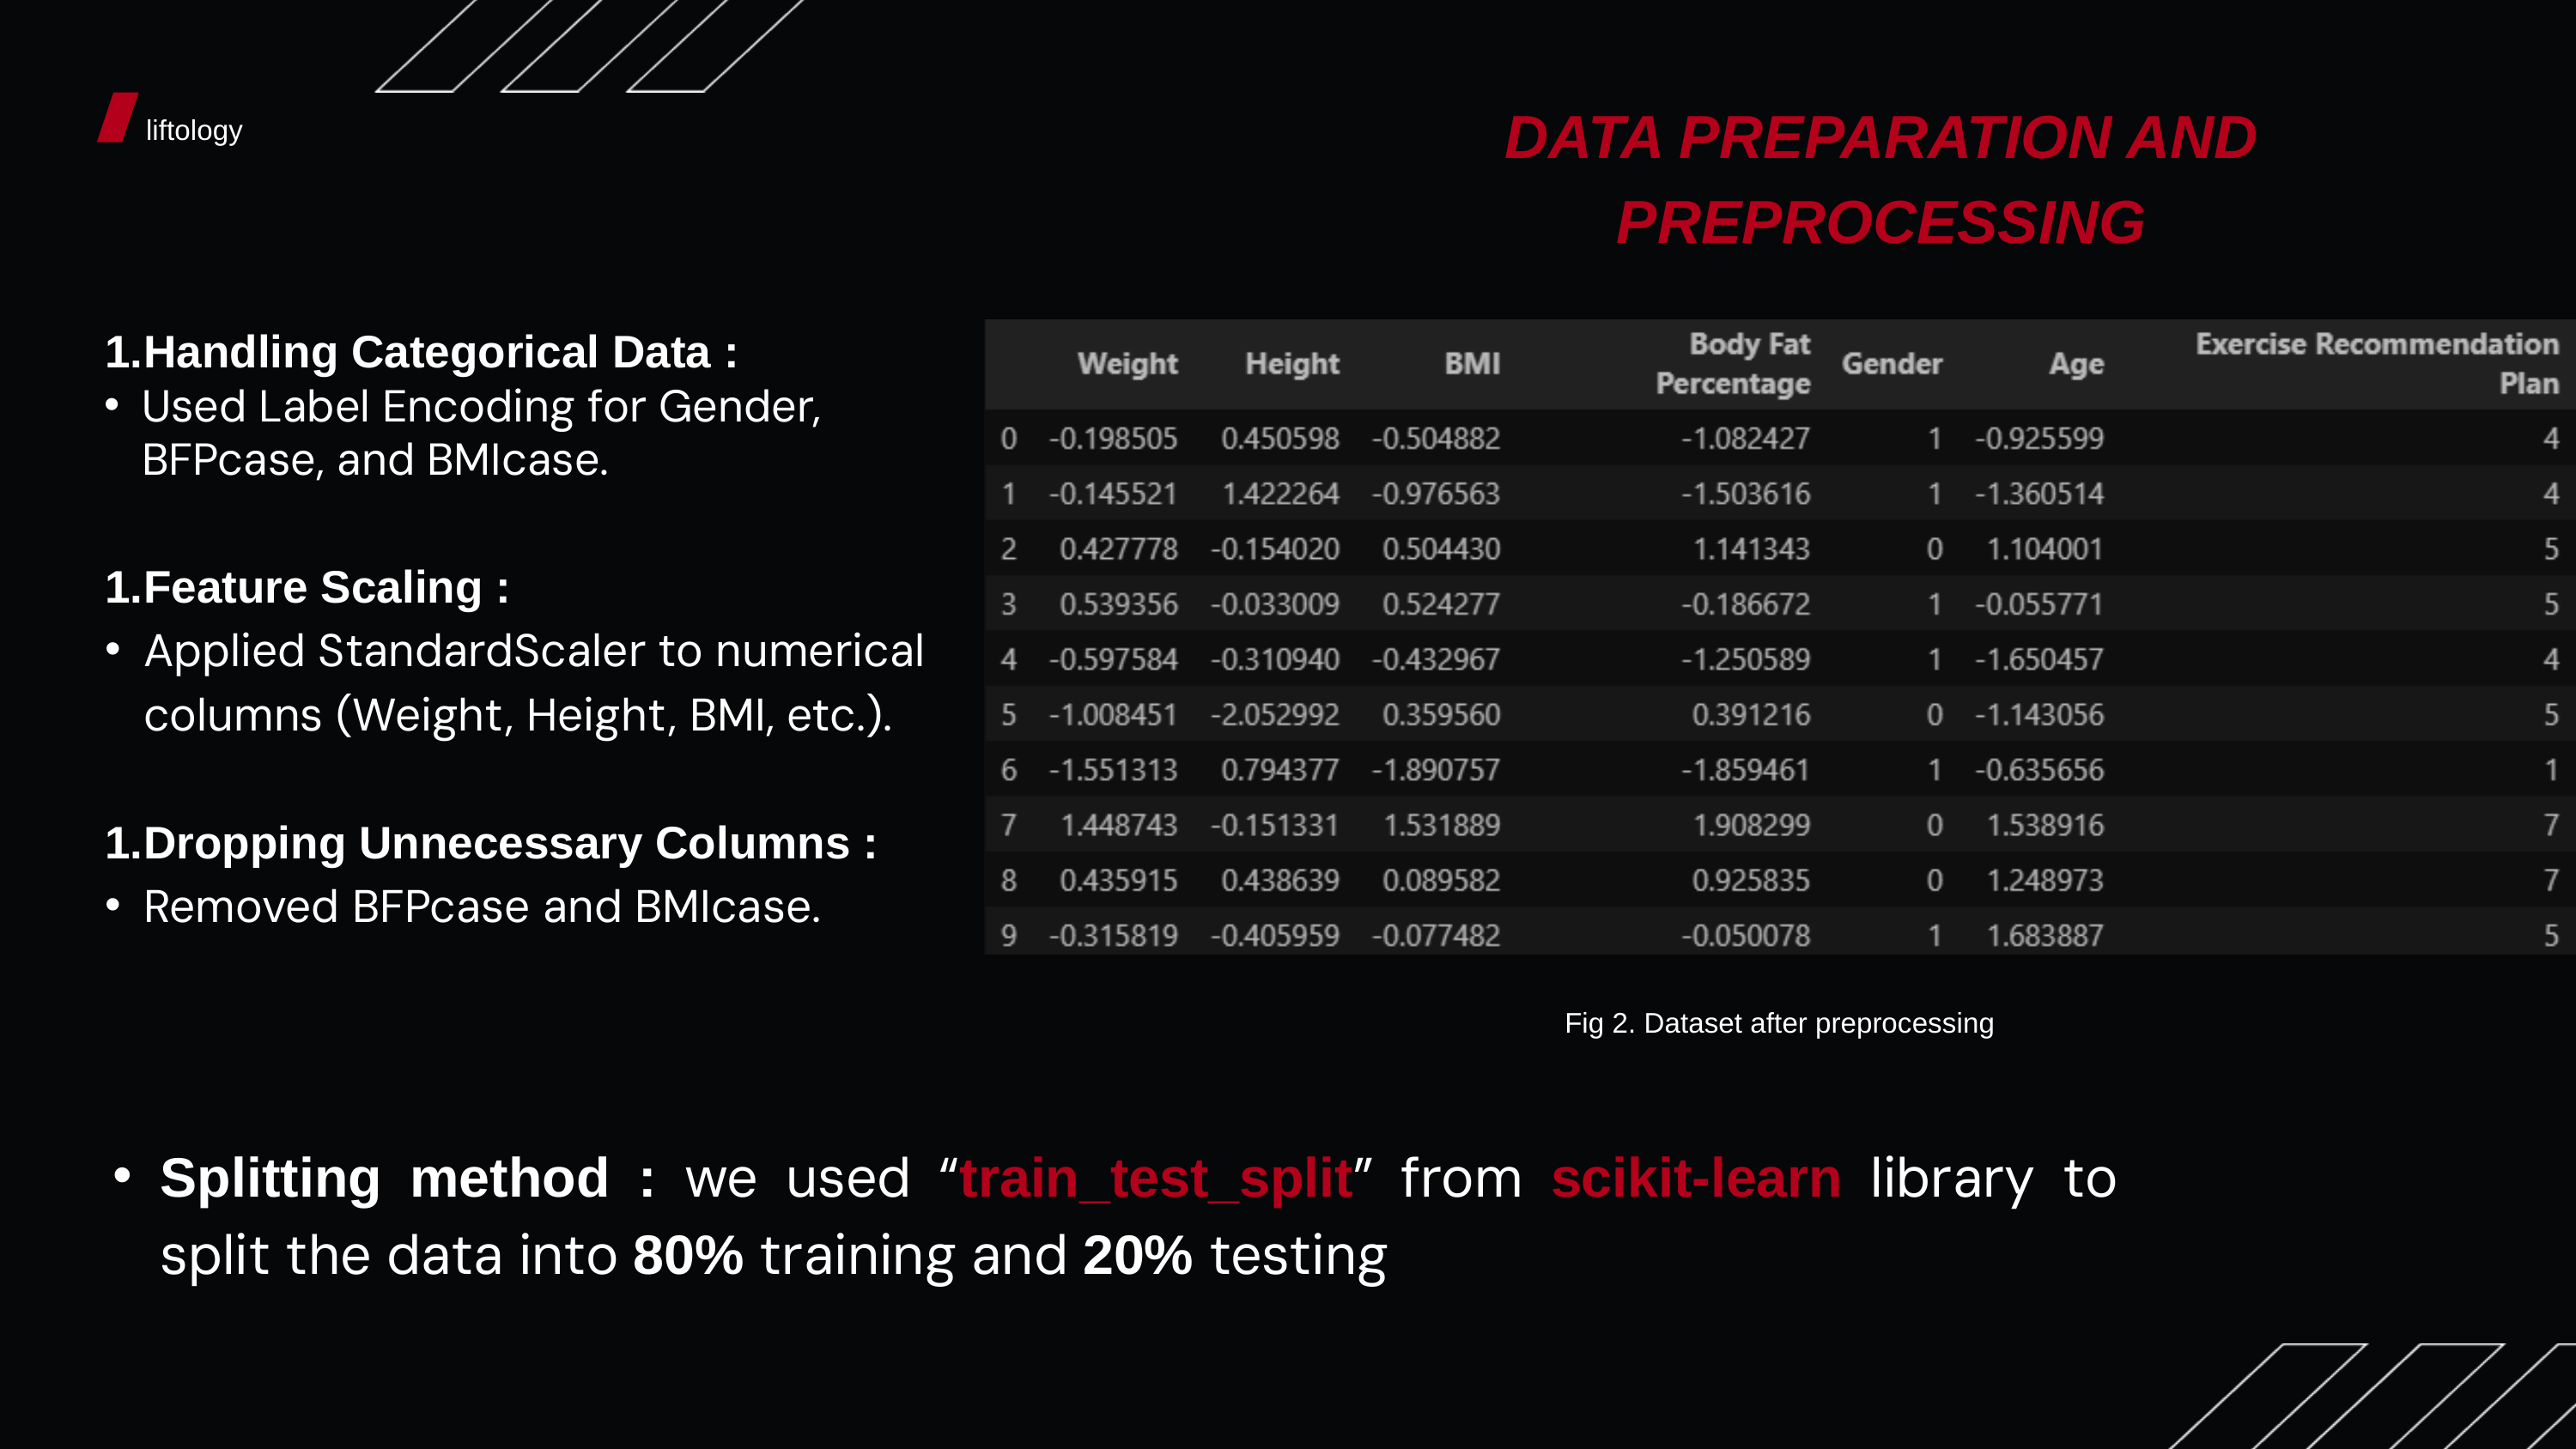

DATA PREPARATION AND PREPROCESSING

liftology
Handling Categorical Data :
Used Label Encoding for Gender, BFPcase, and BMIcase.

Feature Scaling :
Applied StandardScaler to numerical columns (Weight, Height, BMI, etc.).

Dropping Unnecessary Columns :
Removed BFPcase and BMIcase.

Fig 2. Dataset after preprocessing
Splitting method : we used “train_test_split” from scikit-learn library to split the data into 80% training and 20% testing